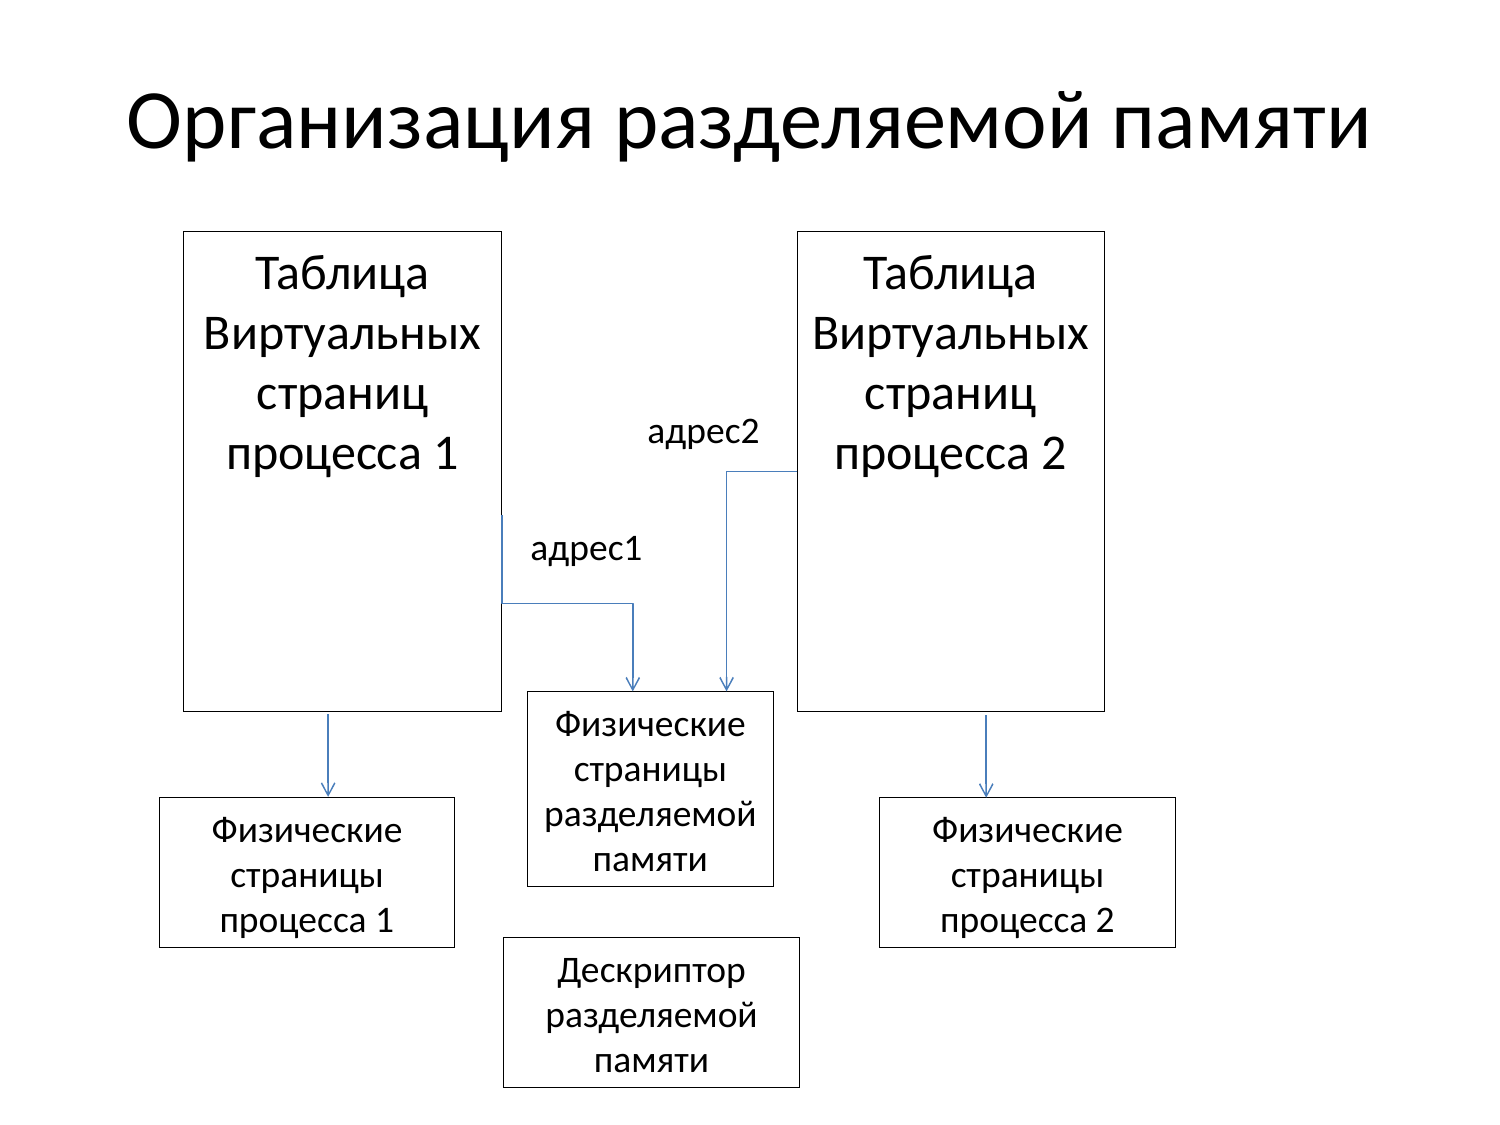

# Организация разделяемой памяти
Таблица
Виртуальных страниц процесса 1

Таблица
Виртуальных страниц процесса 2

адрес2
адрес1
Физические страницы разделяемой памяти
Физические страницы
процесса 1
Физические страницы
процесса 2
Дескриптор разделяемой памяти